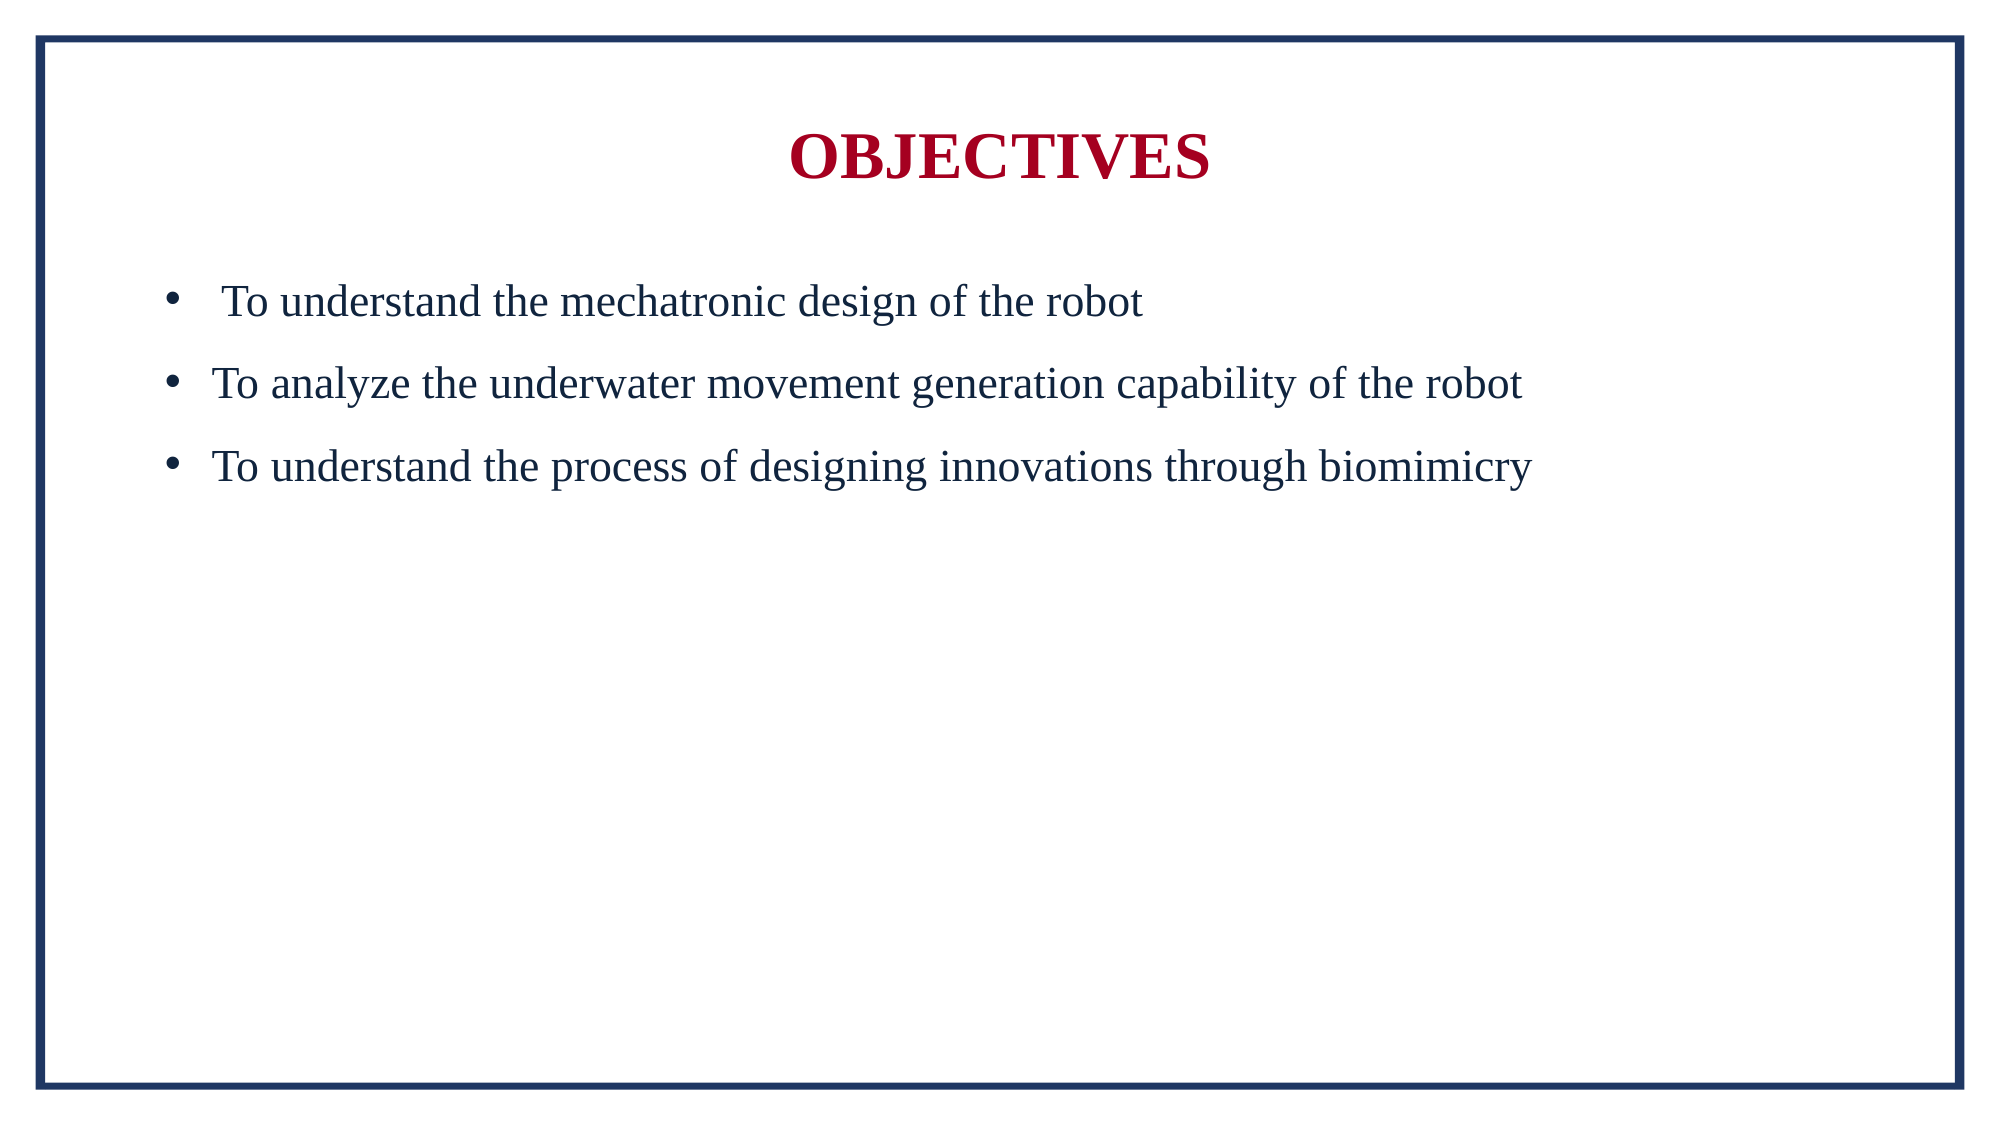

# OBJECTIVES
To understand the mechatronic design of the robot
To analyze the underwater movement generation capability of the robot
To understand the process of designing innovations through biomimicry